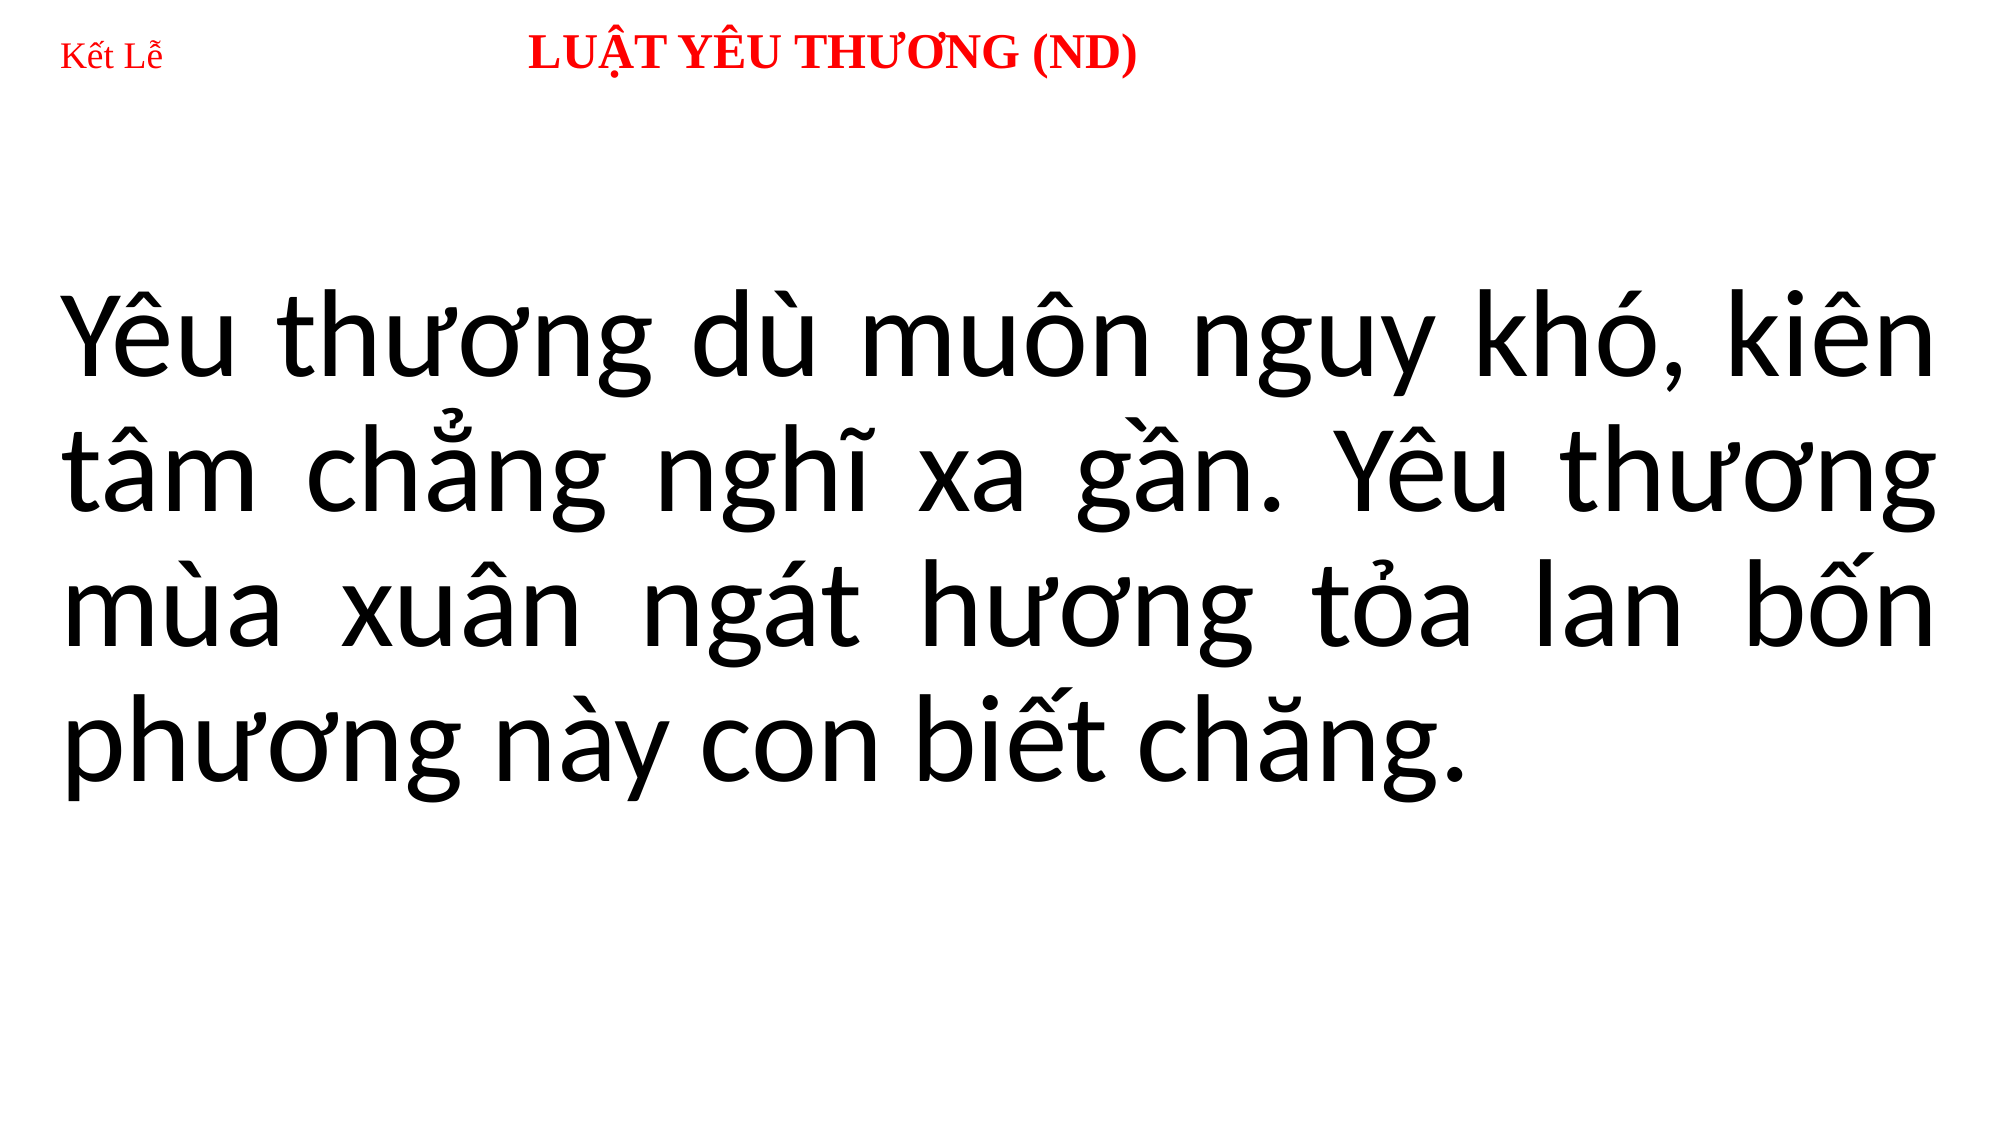

# Kết Lễ                            	  LUẬT YÊU THƯƠNG (ND)
Yêu thương dù muôn nguy khó, kiên tâm chẳng nghĩ xa gần. Yêu thương mùa xuân ngát hương tỏa lan bốn phương này con biết chăng.